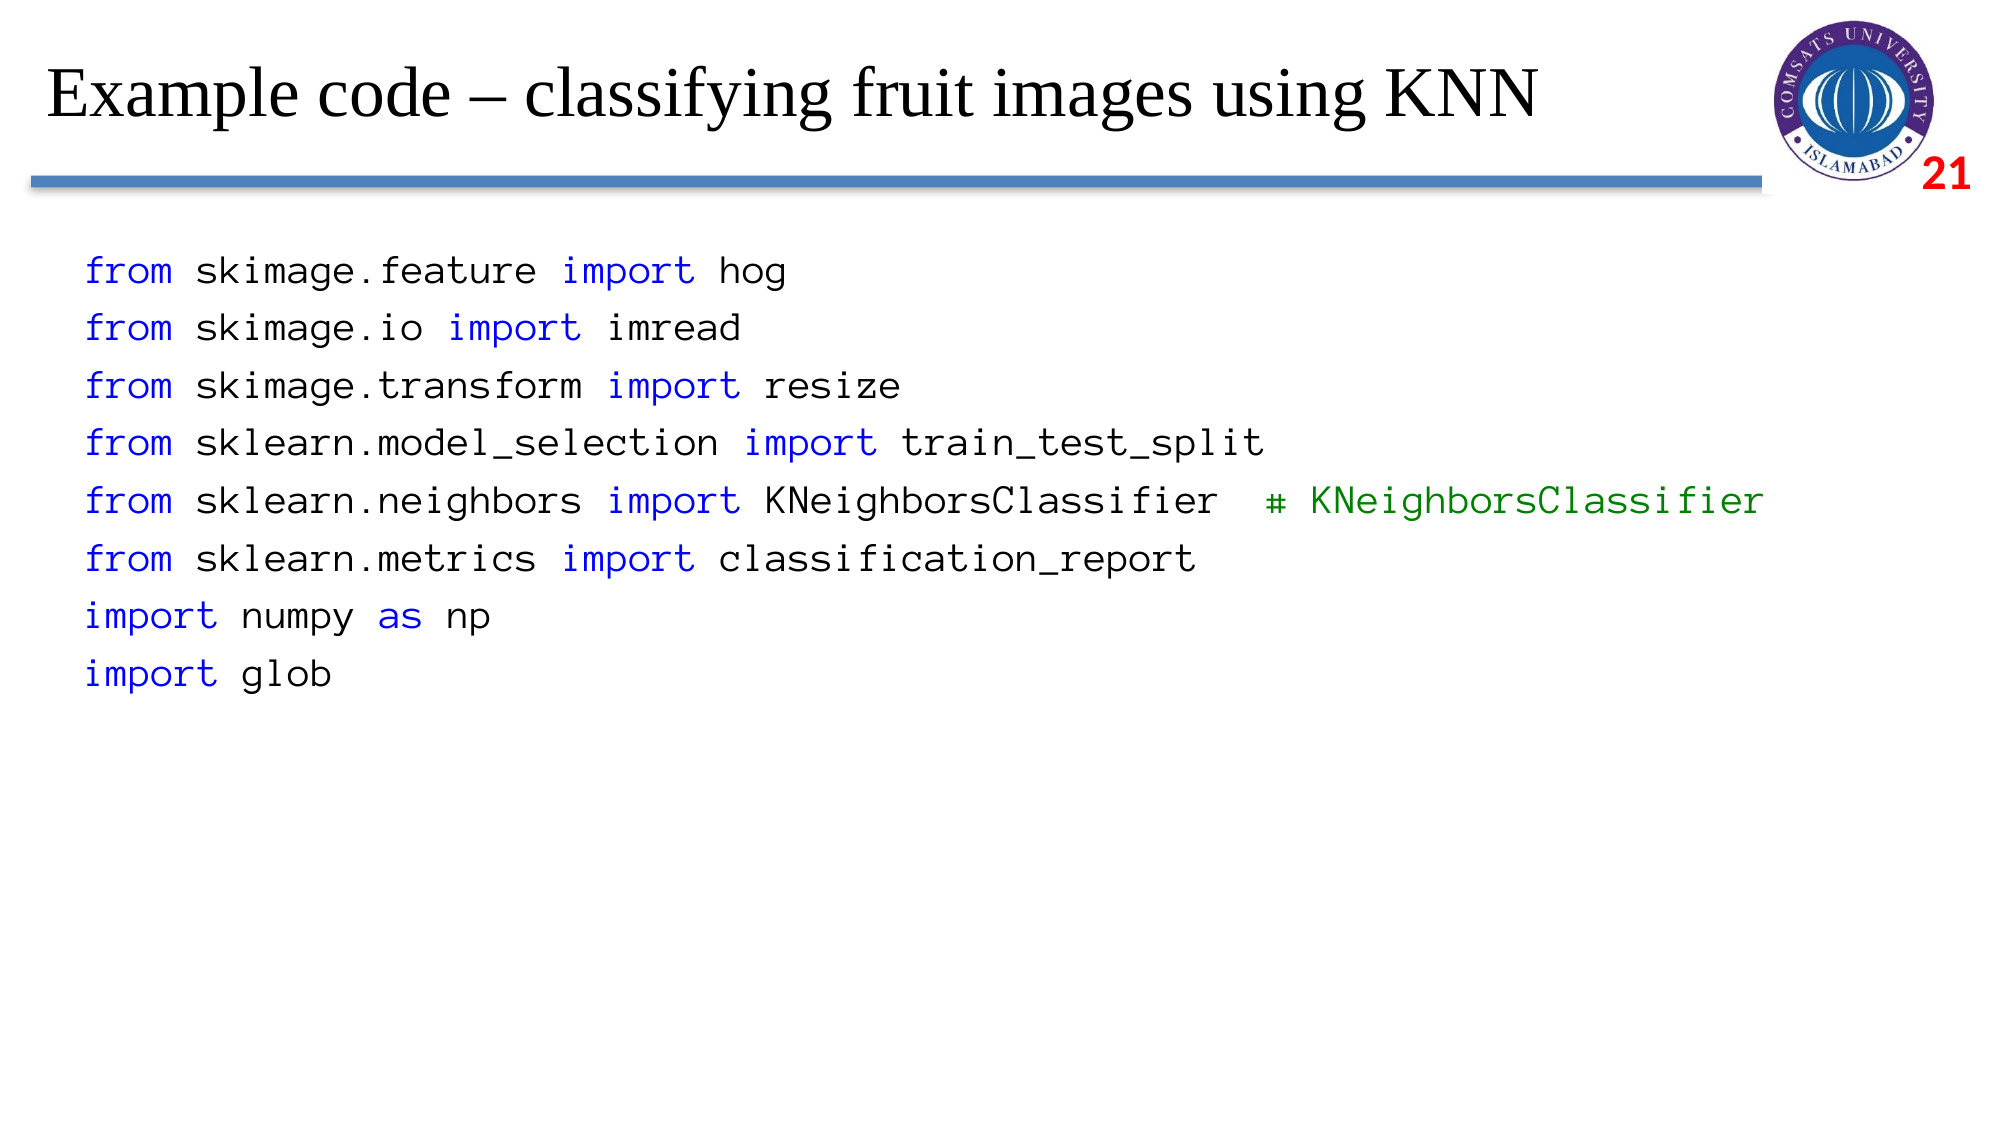

# Example code – classifying fruit images using KNN
from skimage.feature import hog
from skimage.io import imread
from skimage.transform import resize
from sklearn.model_selection import train_test_split
from sklearn.neighbors import KNeighborsClassifier  # KNeighborsClassifier
from sklearn.metrics import classification_report
import numpy as np
import glob